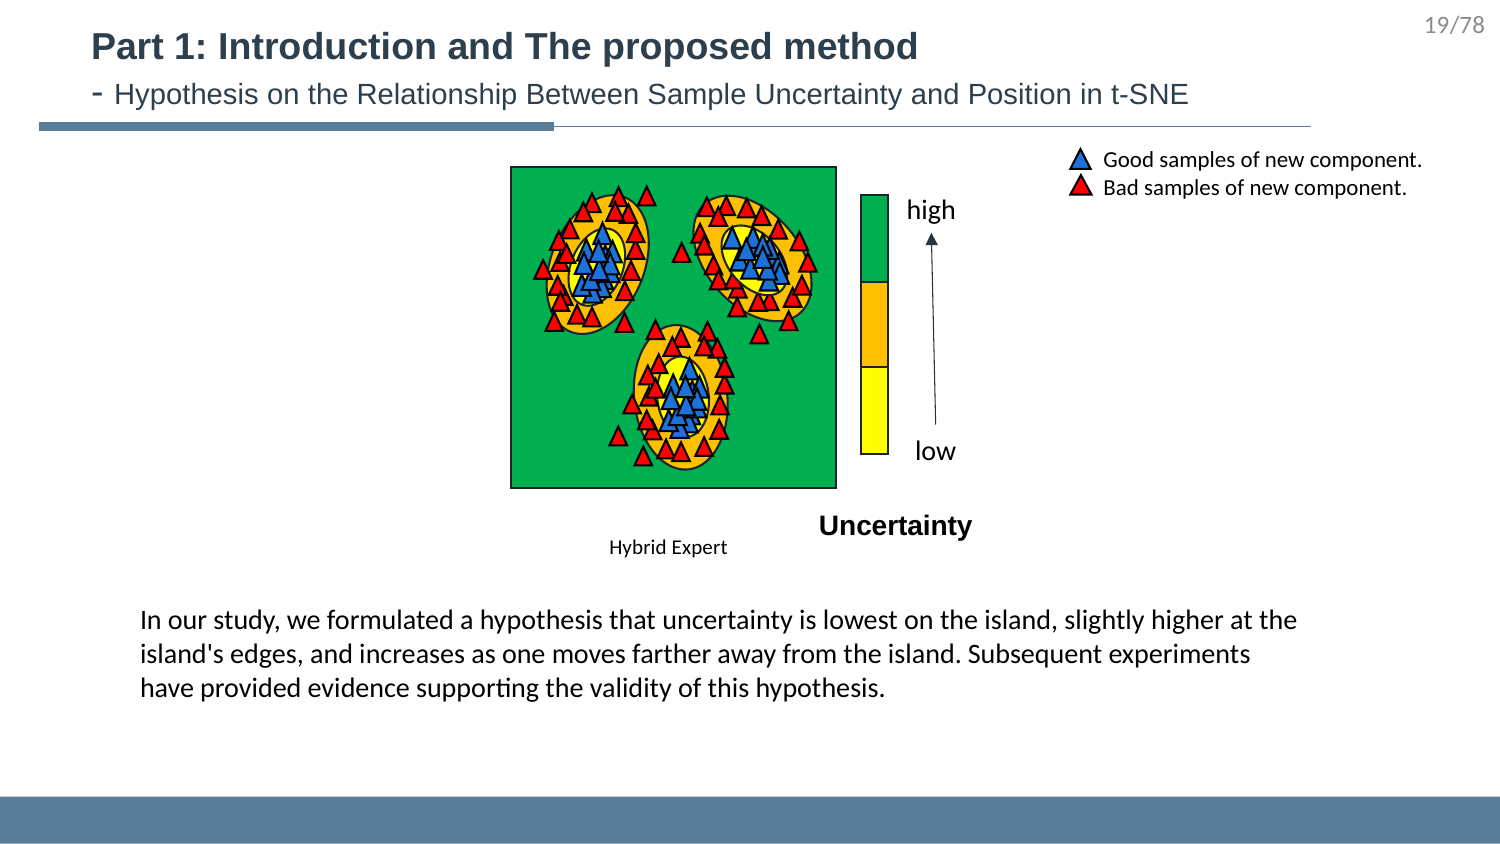

19
/78
Part 1: Introduction and The proposed method
- Hypothesis on the Relationship Between Sample Uncertainty and Position in t-SNE
Good samples of new component.
Bad samples of new component.

high

low
Uncertainty
Hybrid Expert
In our study, we formulated a hypothesis that uncertainty is lowest on the island, slightly higher at the island's edges, and increases as one moves farther away from the island. Subsequent experiments have provided evidence supporting the validity of this hypothesis.